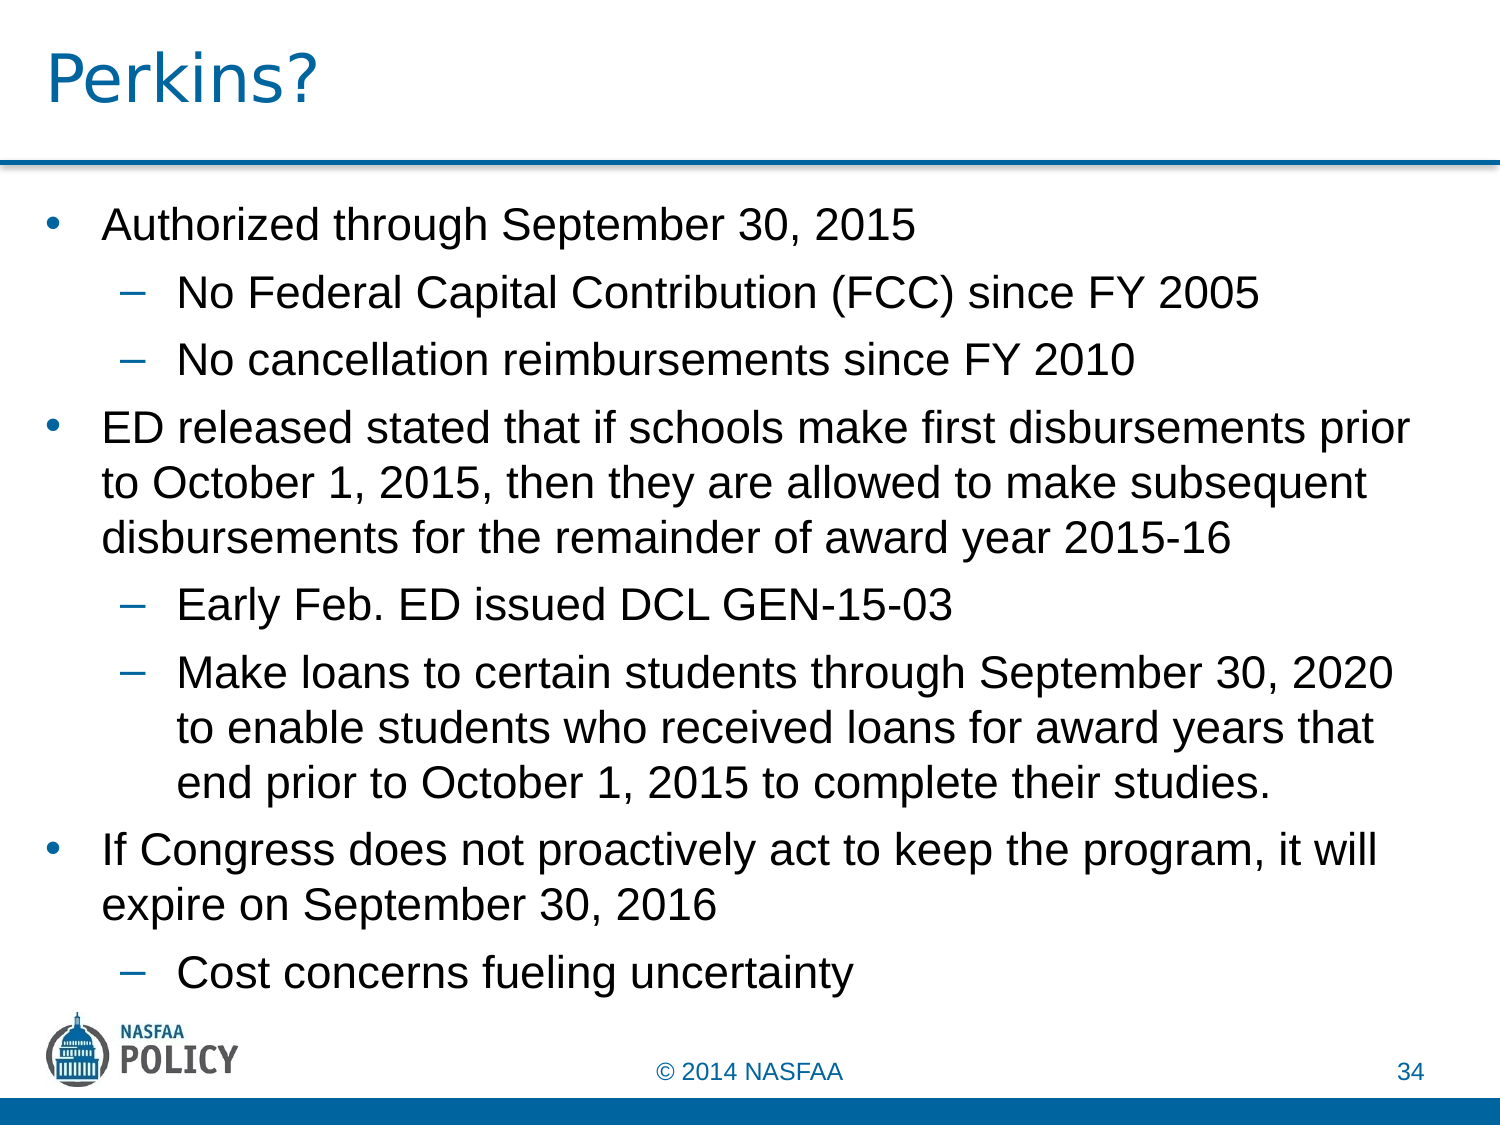

# Perkins?
Authorized through September 30, 2015
No Federal Capital Contribution (FCC) since FY 2005
No cancellation reimbursements since FY 2010
ED released stated that if schools make first disbursements prior to October 1, 2015, then they are allowed to make subsequent disbursements for the remainder of award year 2015-16
Early Feb. ED issued DCL GEN-15-03
Make loans to certain students through September 30, 2020 to enable students who received loans for award years that end prior to October 1, 2015 to complete their studies.
If Congress does not proactively act to keep the program, it will expire on September 30, 2016
Cost concerns fueling uncertainty